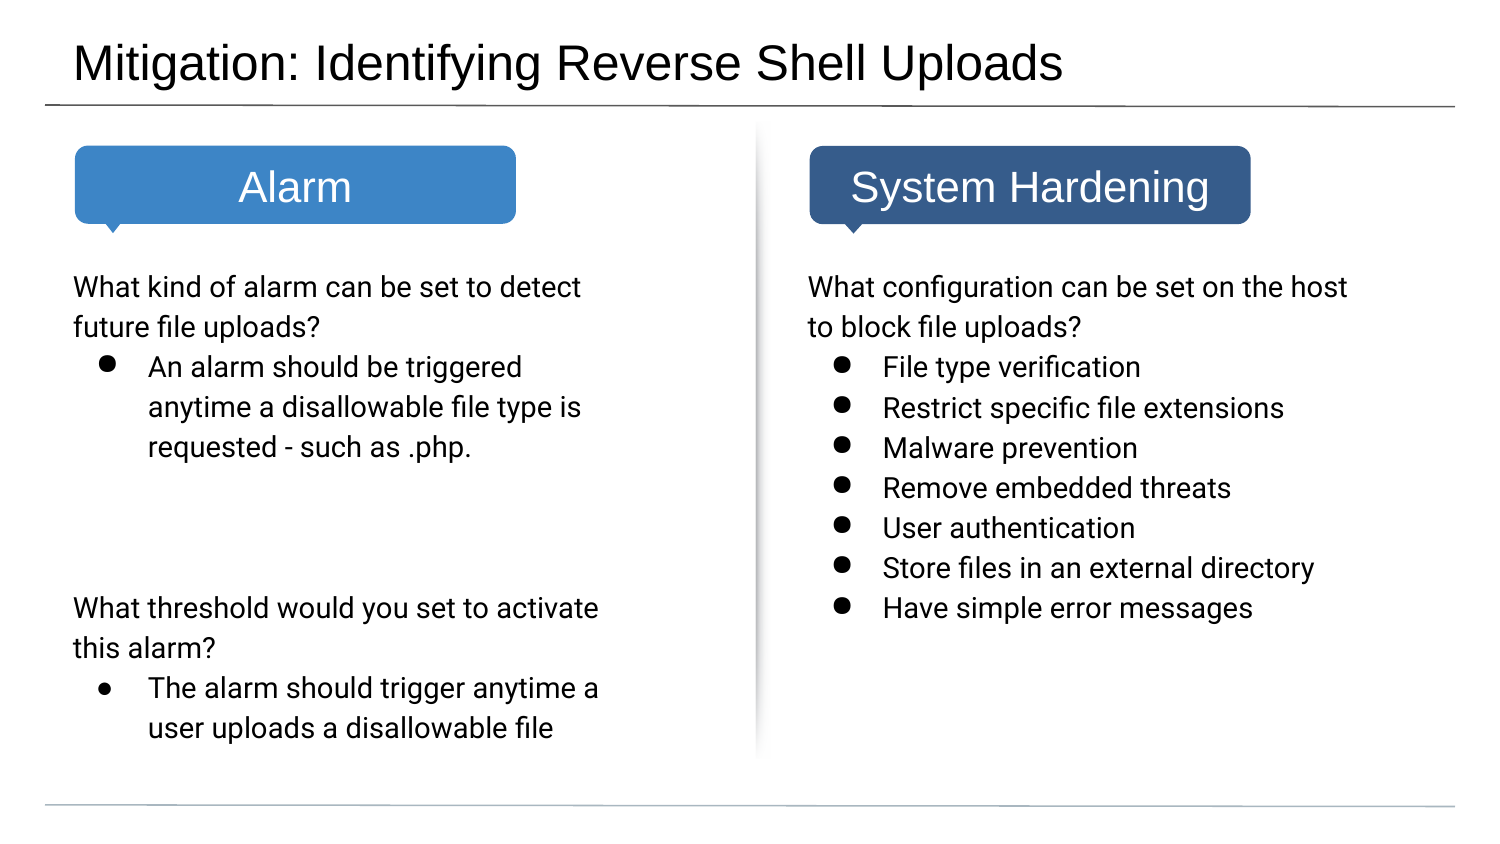

# Mitigation: Identifying Reverse Shell Uploads
What kind of alarm can be set to detect future file uploads?
An alarm should be triggered anytime a disallowable file type is requested - such as .php.

What threshold would you set to activate this alarm?
The alarm should trigger anytime a user uploads a disallowable file

What configuration can be set on the host to block file uploads?
File type verification
Restrict specific file extensions
Malware prevention
Remove embedded threats
User authentication
Store files in an external directory
Have simple error messages